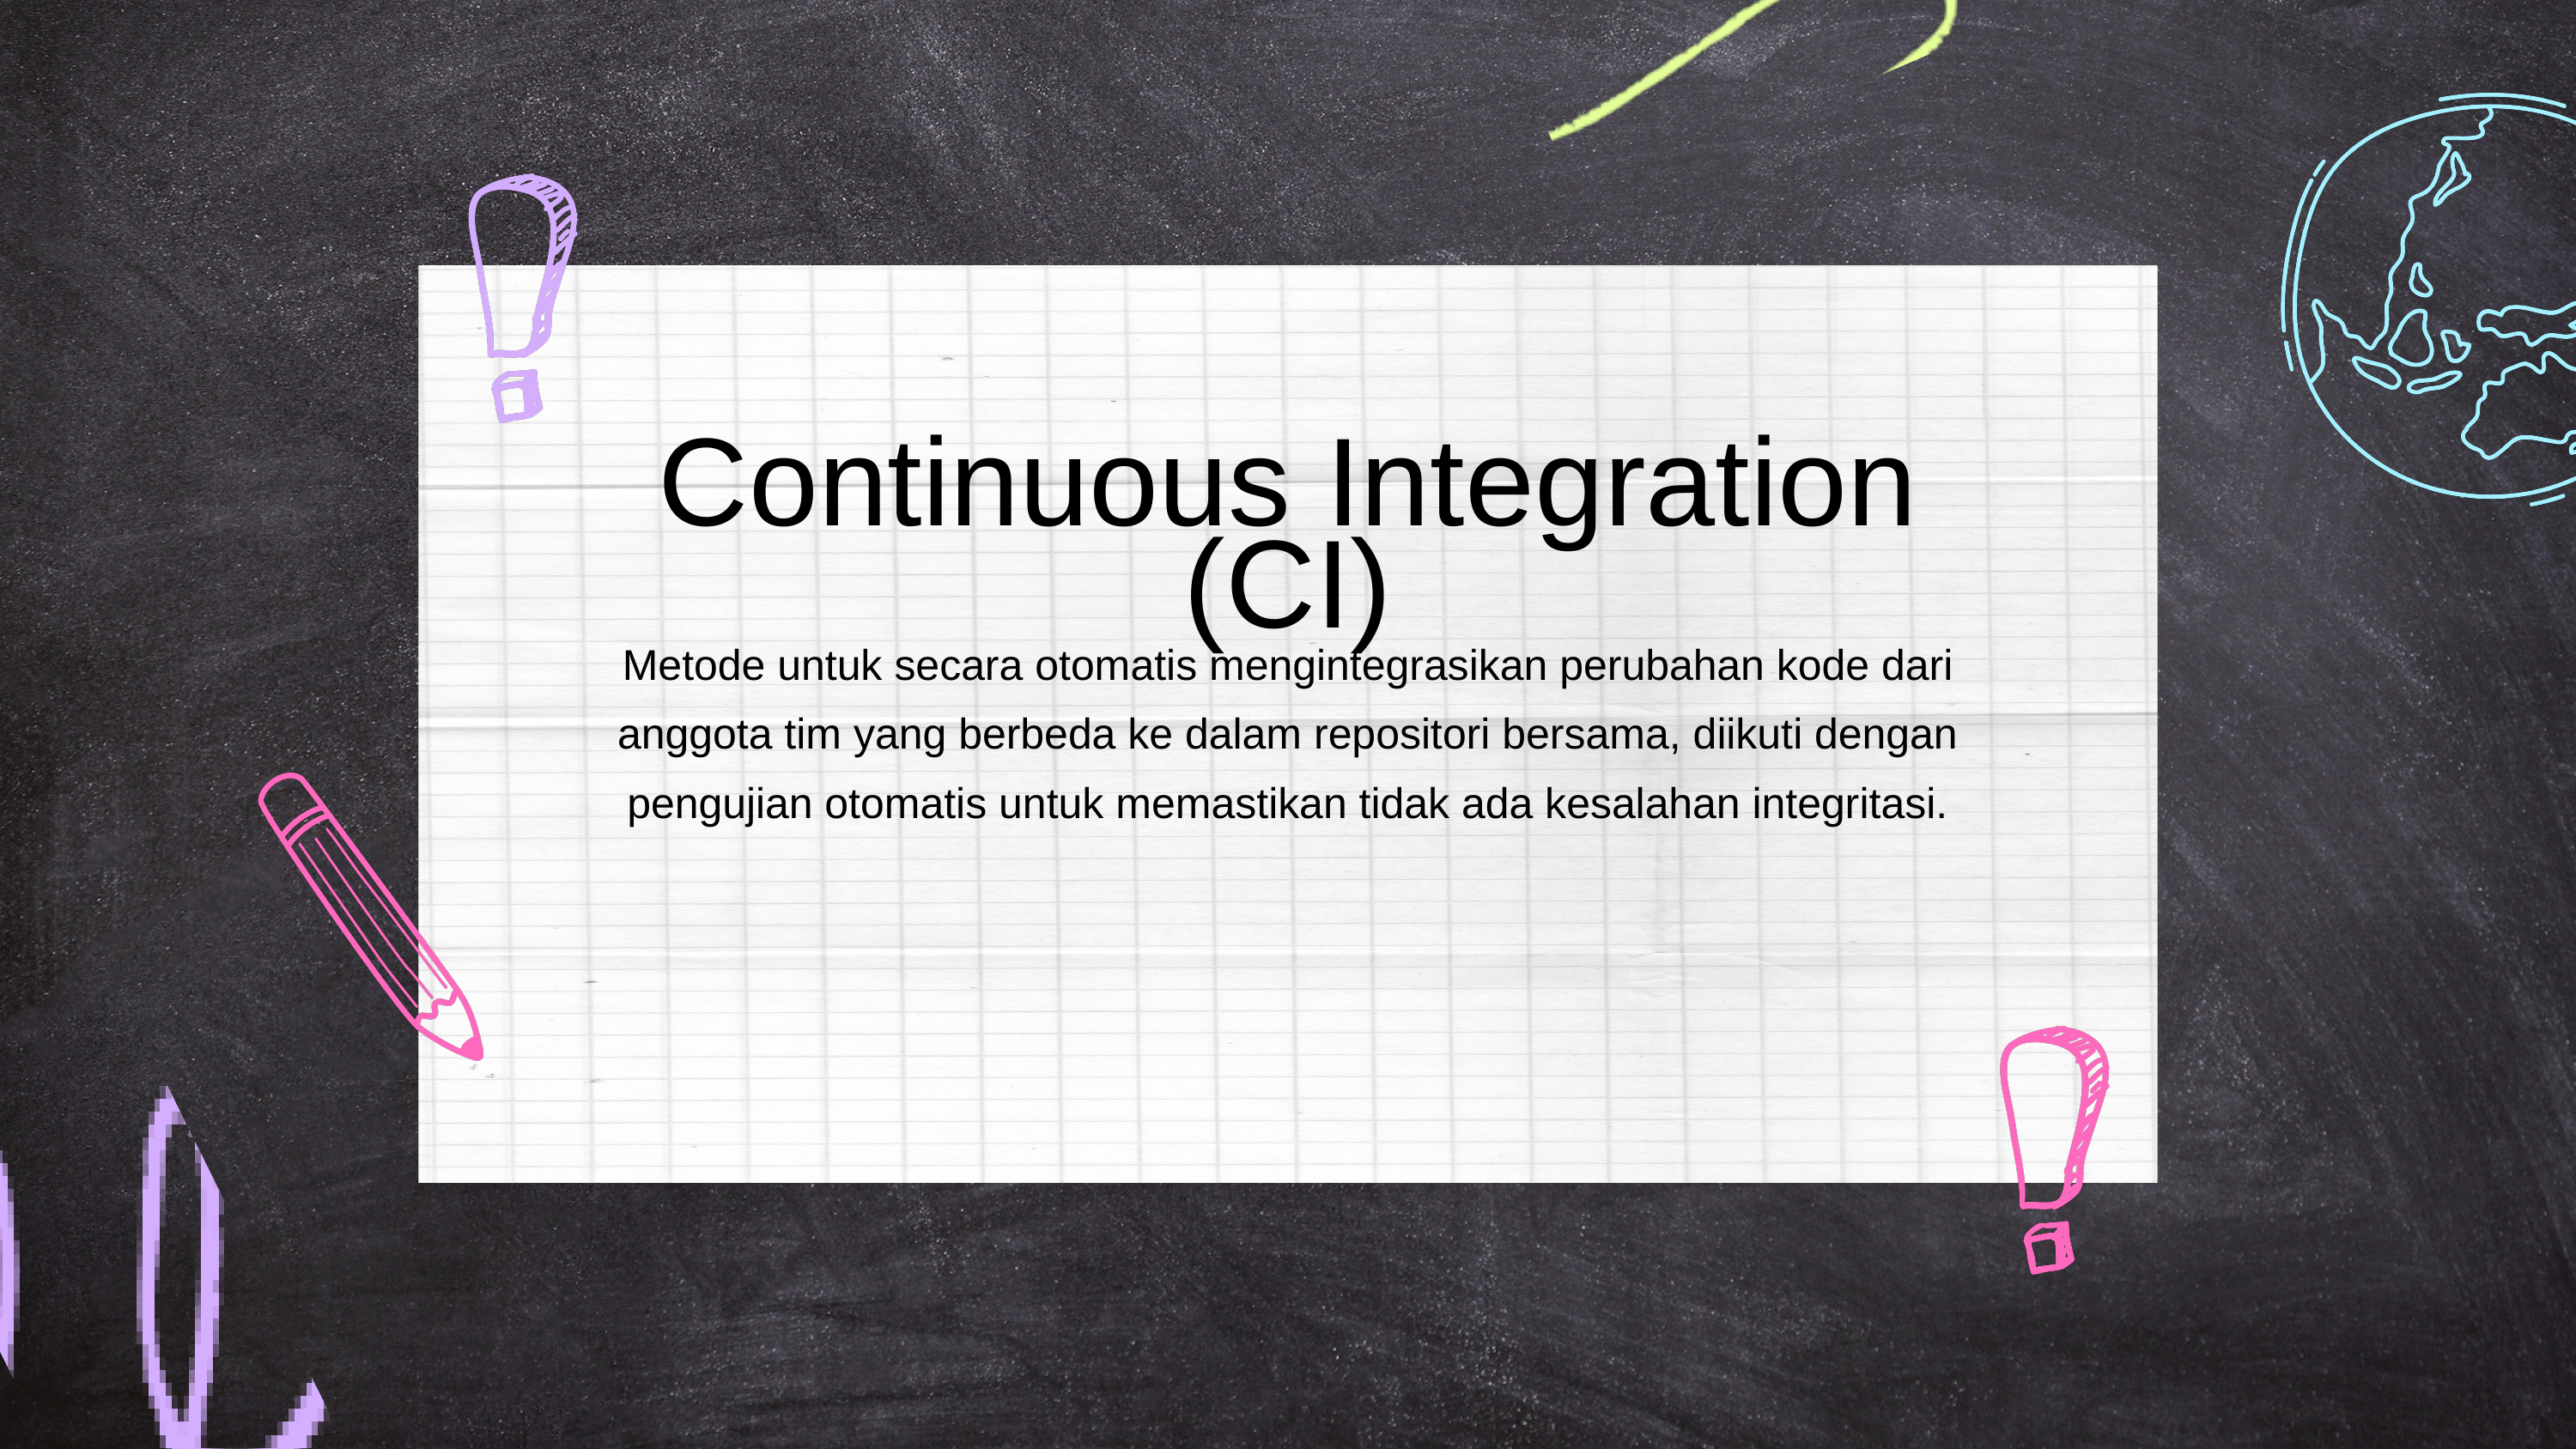

Continuous Integration (CI)
Metode untuk secara otomatis mengintegrasikan perubahan kode dari anggota tim yang berbeda ke dalam repositori bersama, diikuti dengan pengujian otomatis untuk memastikan tidak ada kesalahan integritasi.